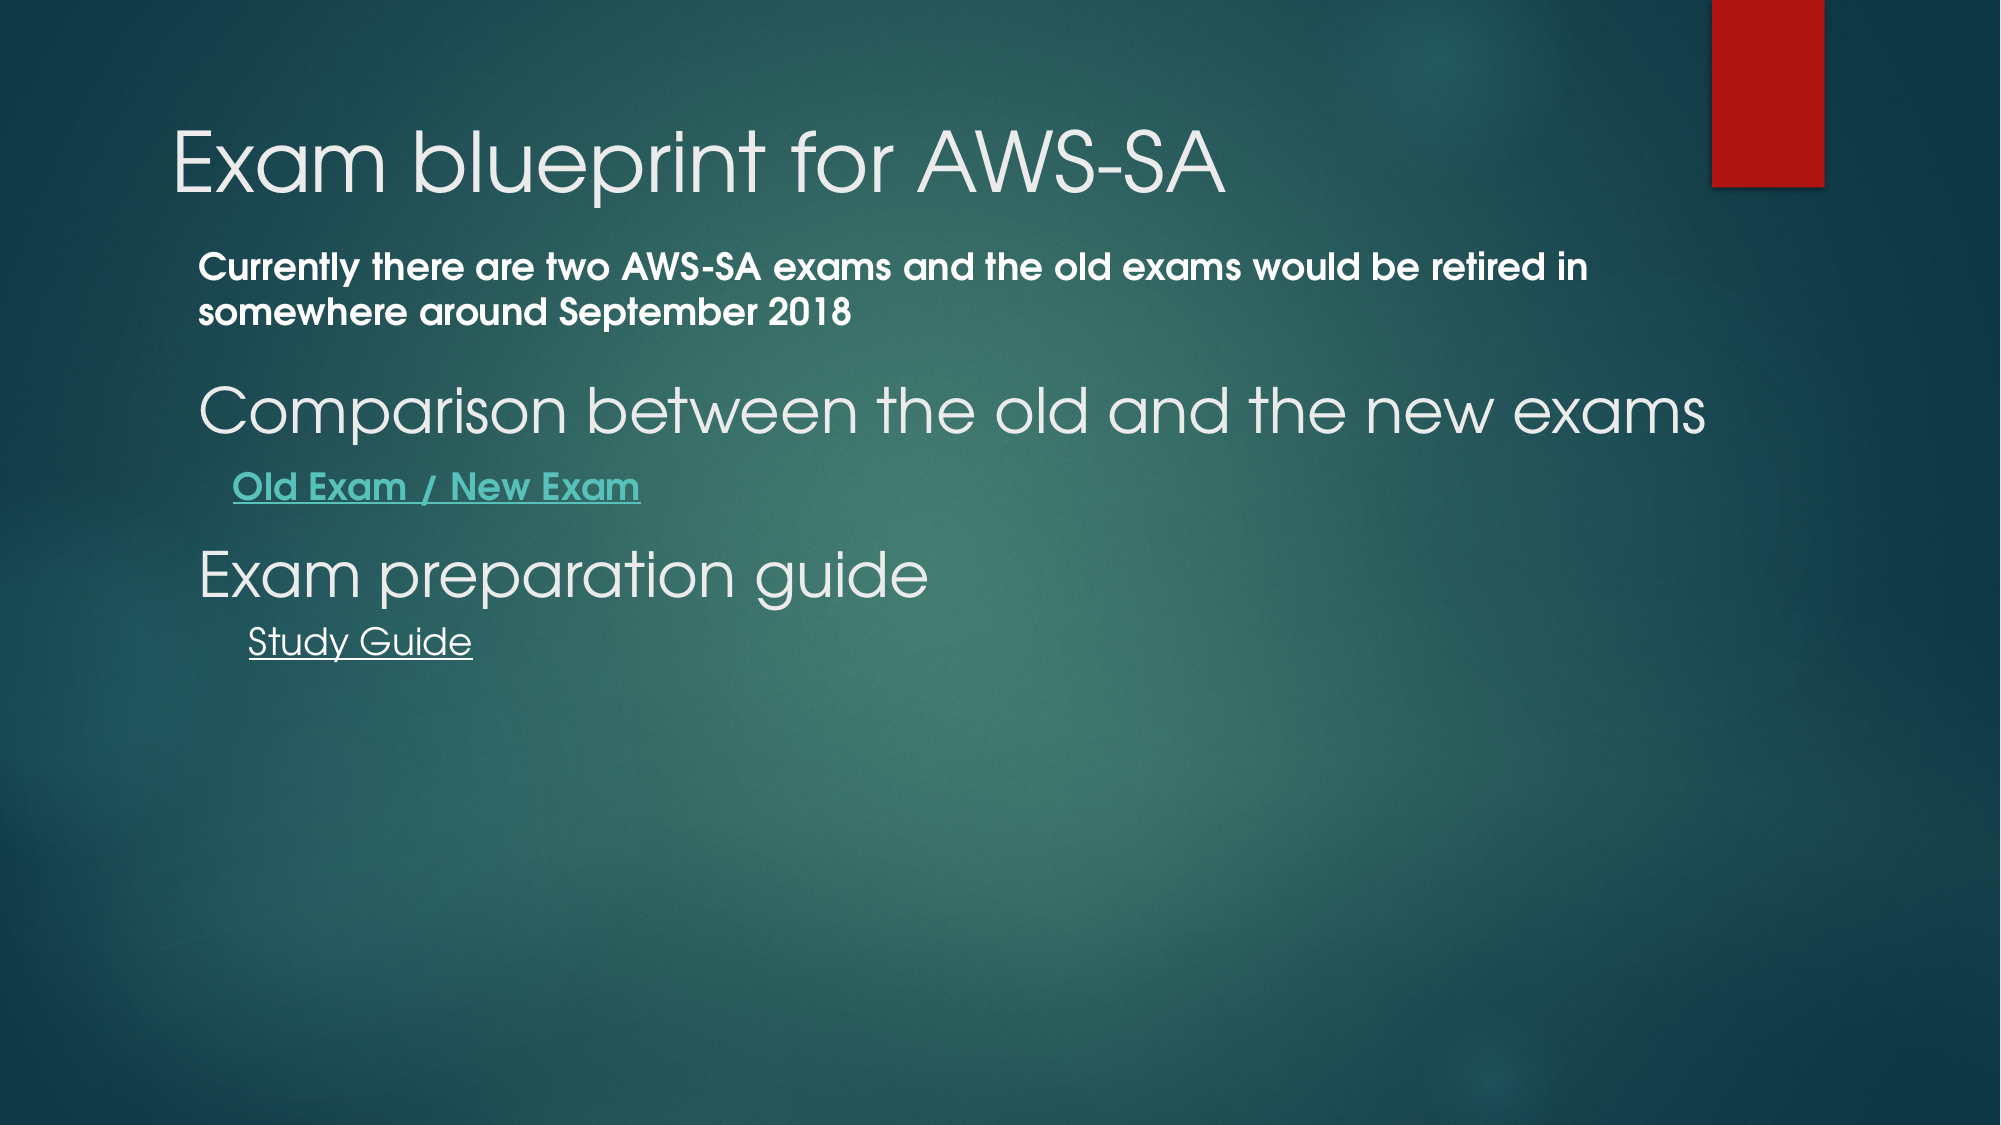

# Exam blueprint for AWS-SA
Currently there are two AWS-SA exams and the old exams would be retired in somewhere around September 2018

Comparison between the old and the new exams
Old Exam / New Exam
Exam preparation guide
Study Guide